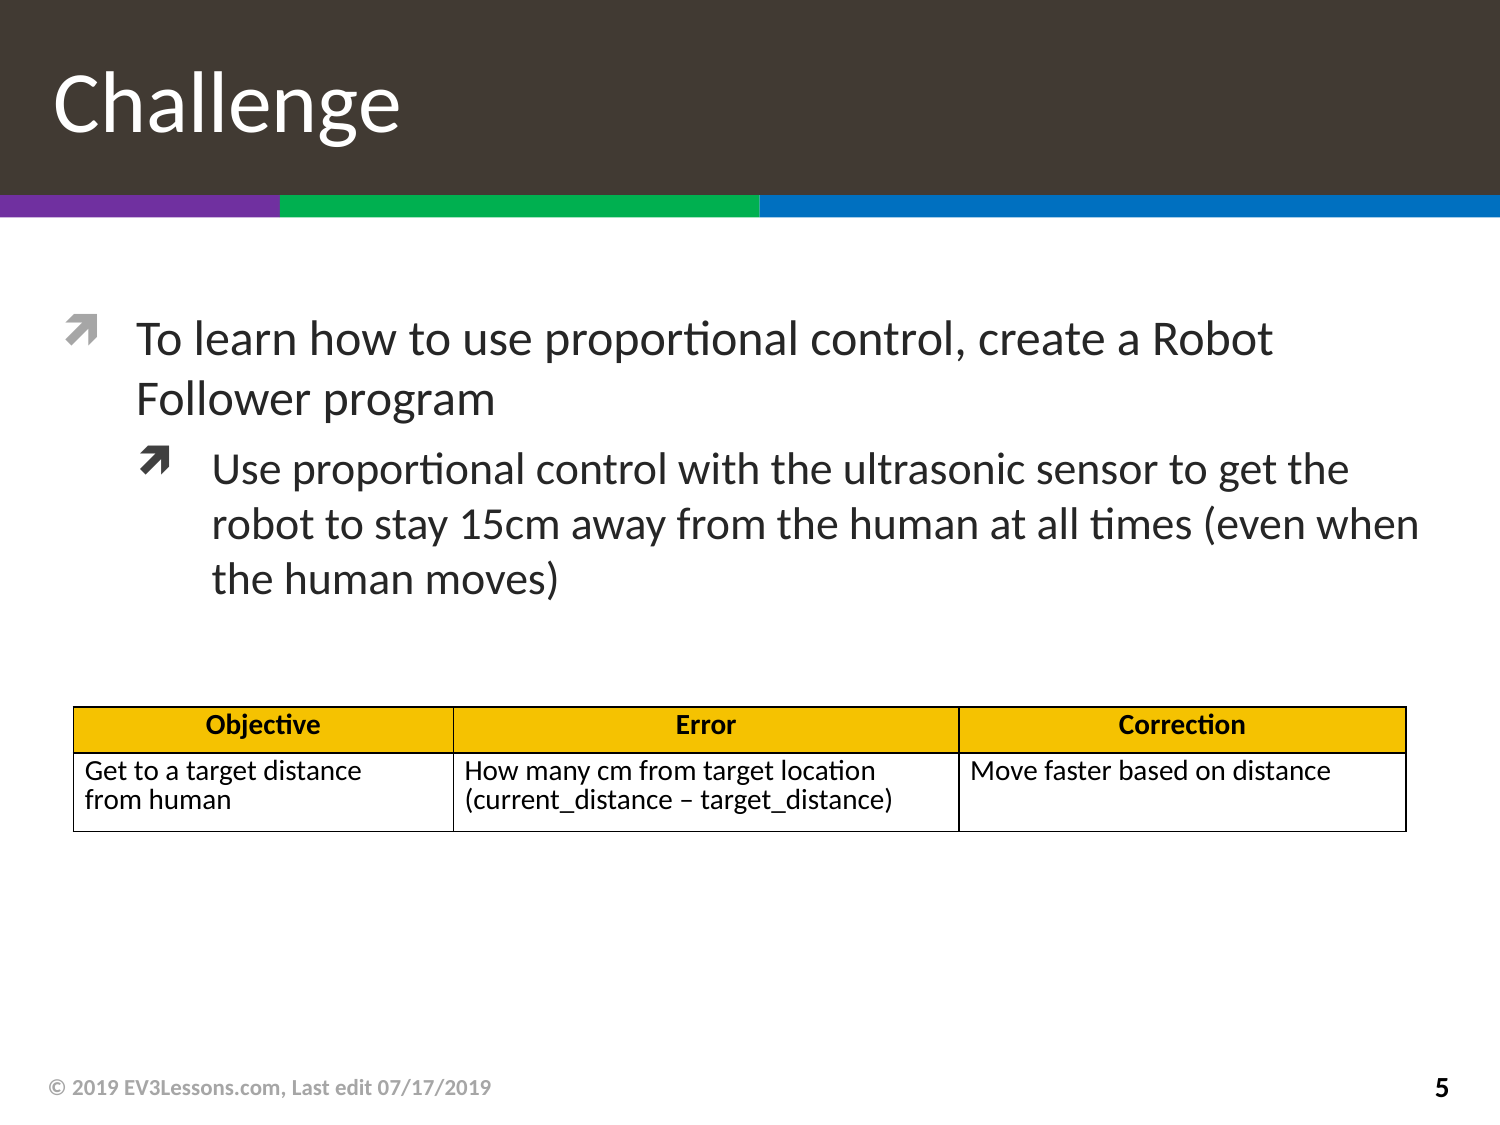

# Challenge
To learn how to use proportional control, create a Robot Follower program
Use proportional control with the ultrasonic sensor to get the robot to stay 15cm away from the human at all times (even when the human moves)
| Objective | Error | Correction |
| --- | --- | --- |
| Get to a target distance from human | How many cm from target location (current\_distance – target\_distance) | Move faster based on distance |
© 2019 EV3Lessons.com, Last edit 07/17/2019
5